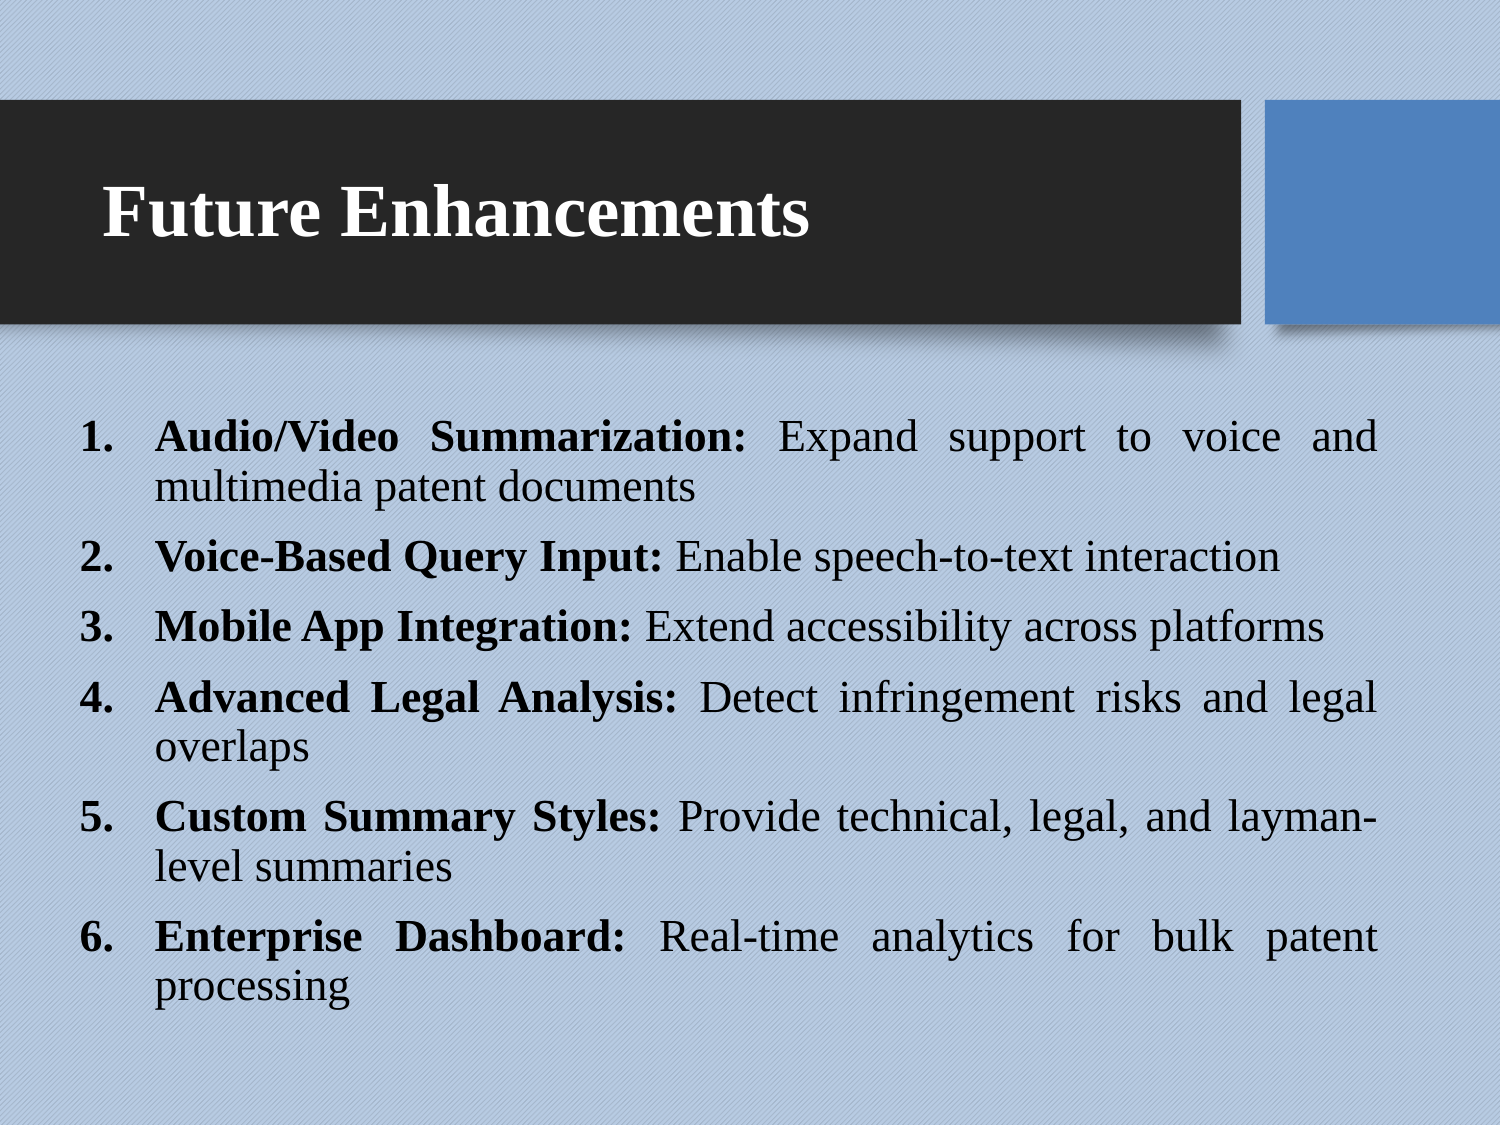

# Future Enhancements
Audio/Video Summarization: Expand support to voice and multimedia patent documents
Voice-Based Query Input: Enable speech-to-text interaction
Mobile App Integration: Extend accessibility across platforms
Advanced Legal Analysis: Detect infringement risks and legal overlaps
Custom Summary Styles: Provide technical, legal, and layman-level summaries
Enterprise Dashboard: Real-time analytics for bulk patent processing